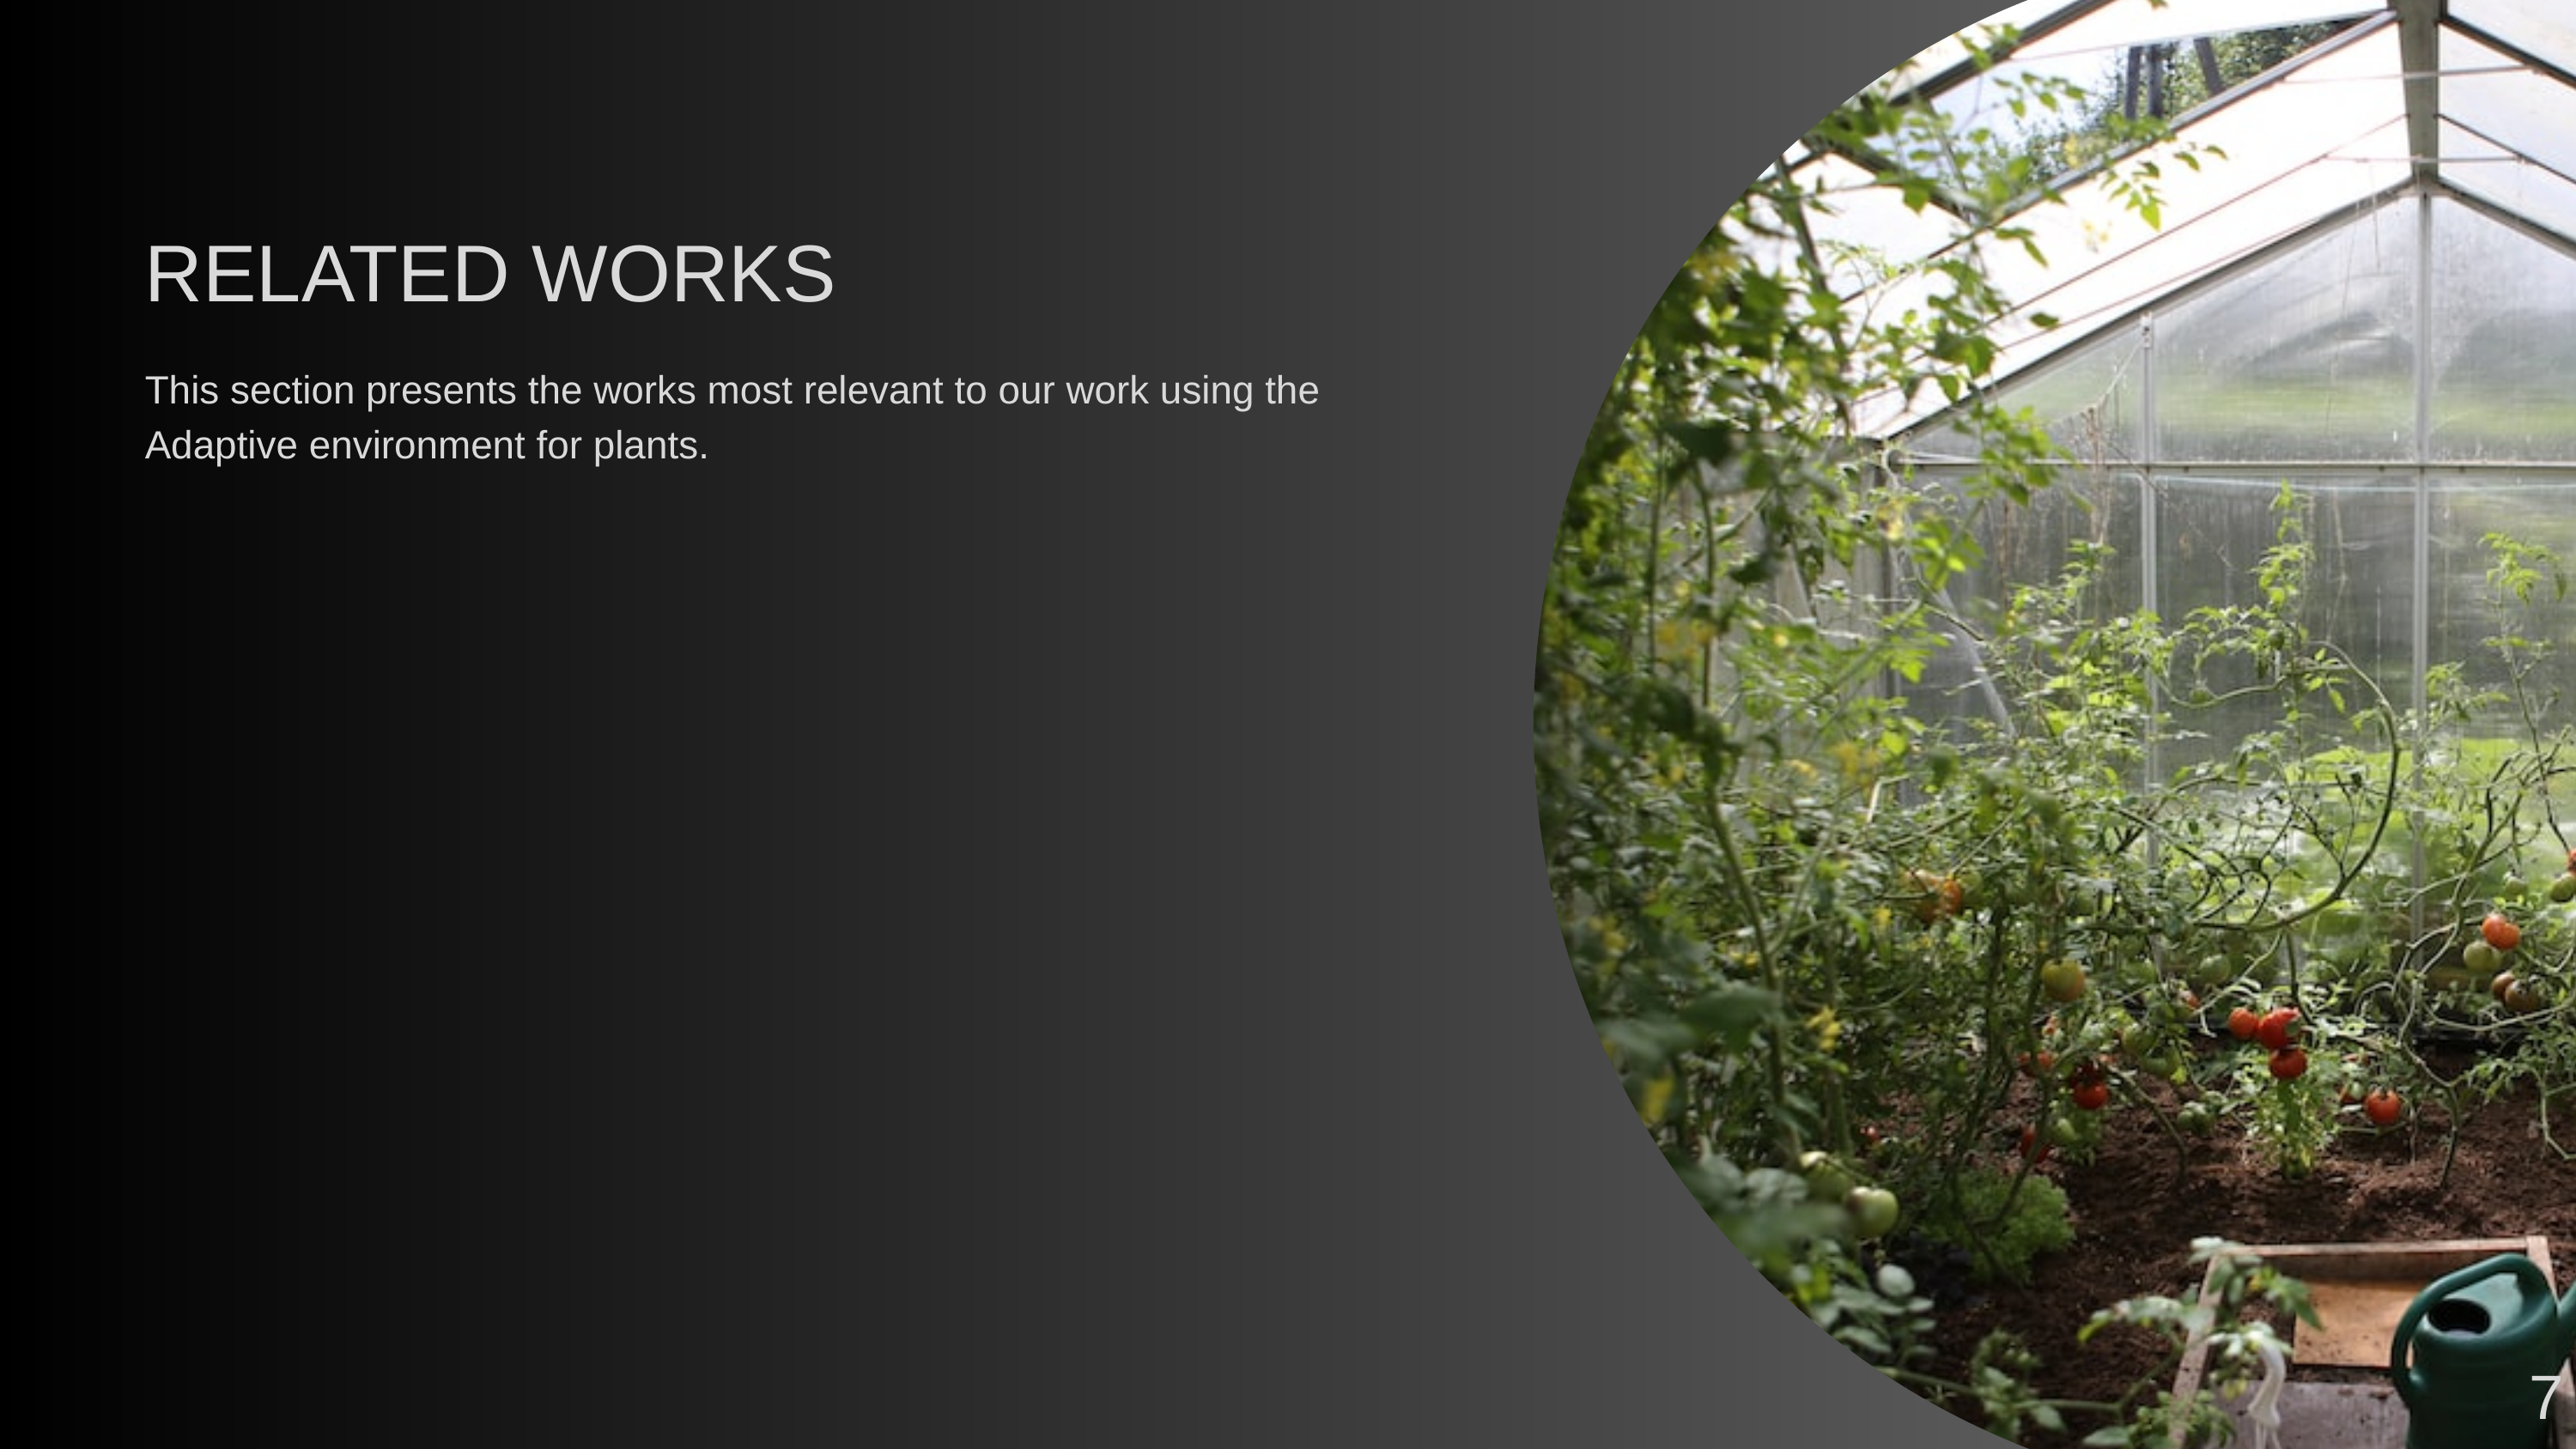

RELATED WORKS
This section presents the works most relevant to our work using the Adaptive environment for plants.

7